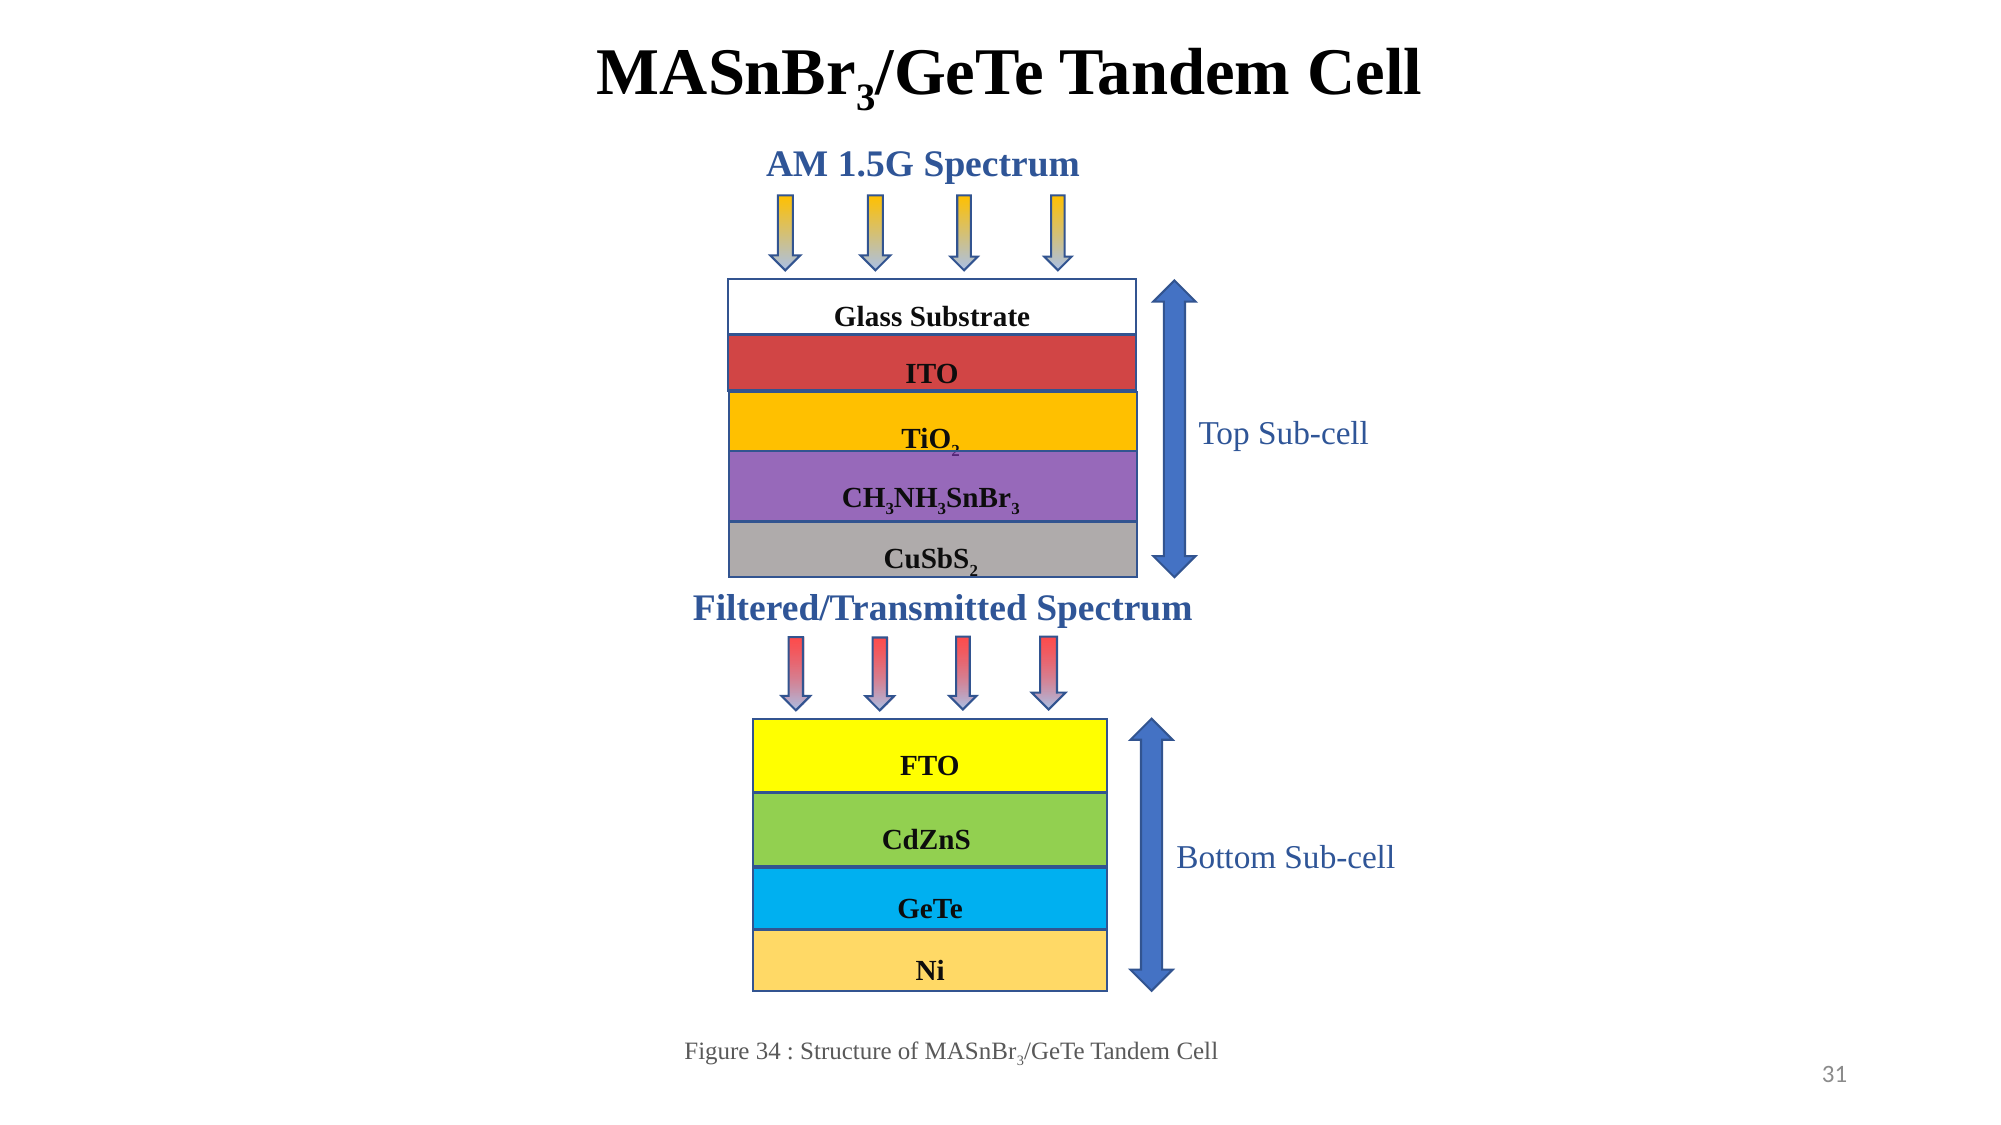

# MASnBr3/GeTe Tandem Cell

AM 1.5G Spectrum

Glass Substrate
ITO
TiO2
 Top Sub-cell

CH3NH3SnBr3

CuSbS2
Filtered/Transmitted Spectrum

FTO
CdZnS
 Bottom Sub-cell

GeTe
Ni
Figure 34 : Structure of MASnBr3/GeTe Tandem Cell
31